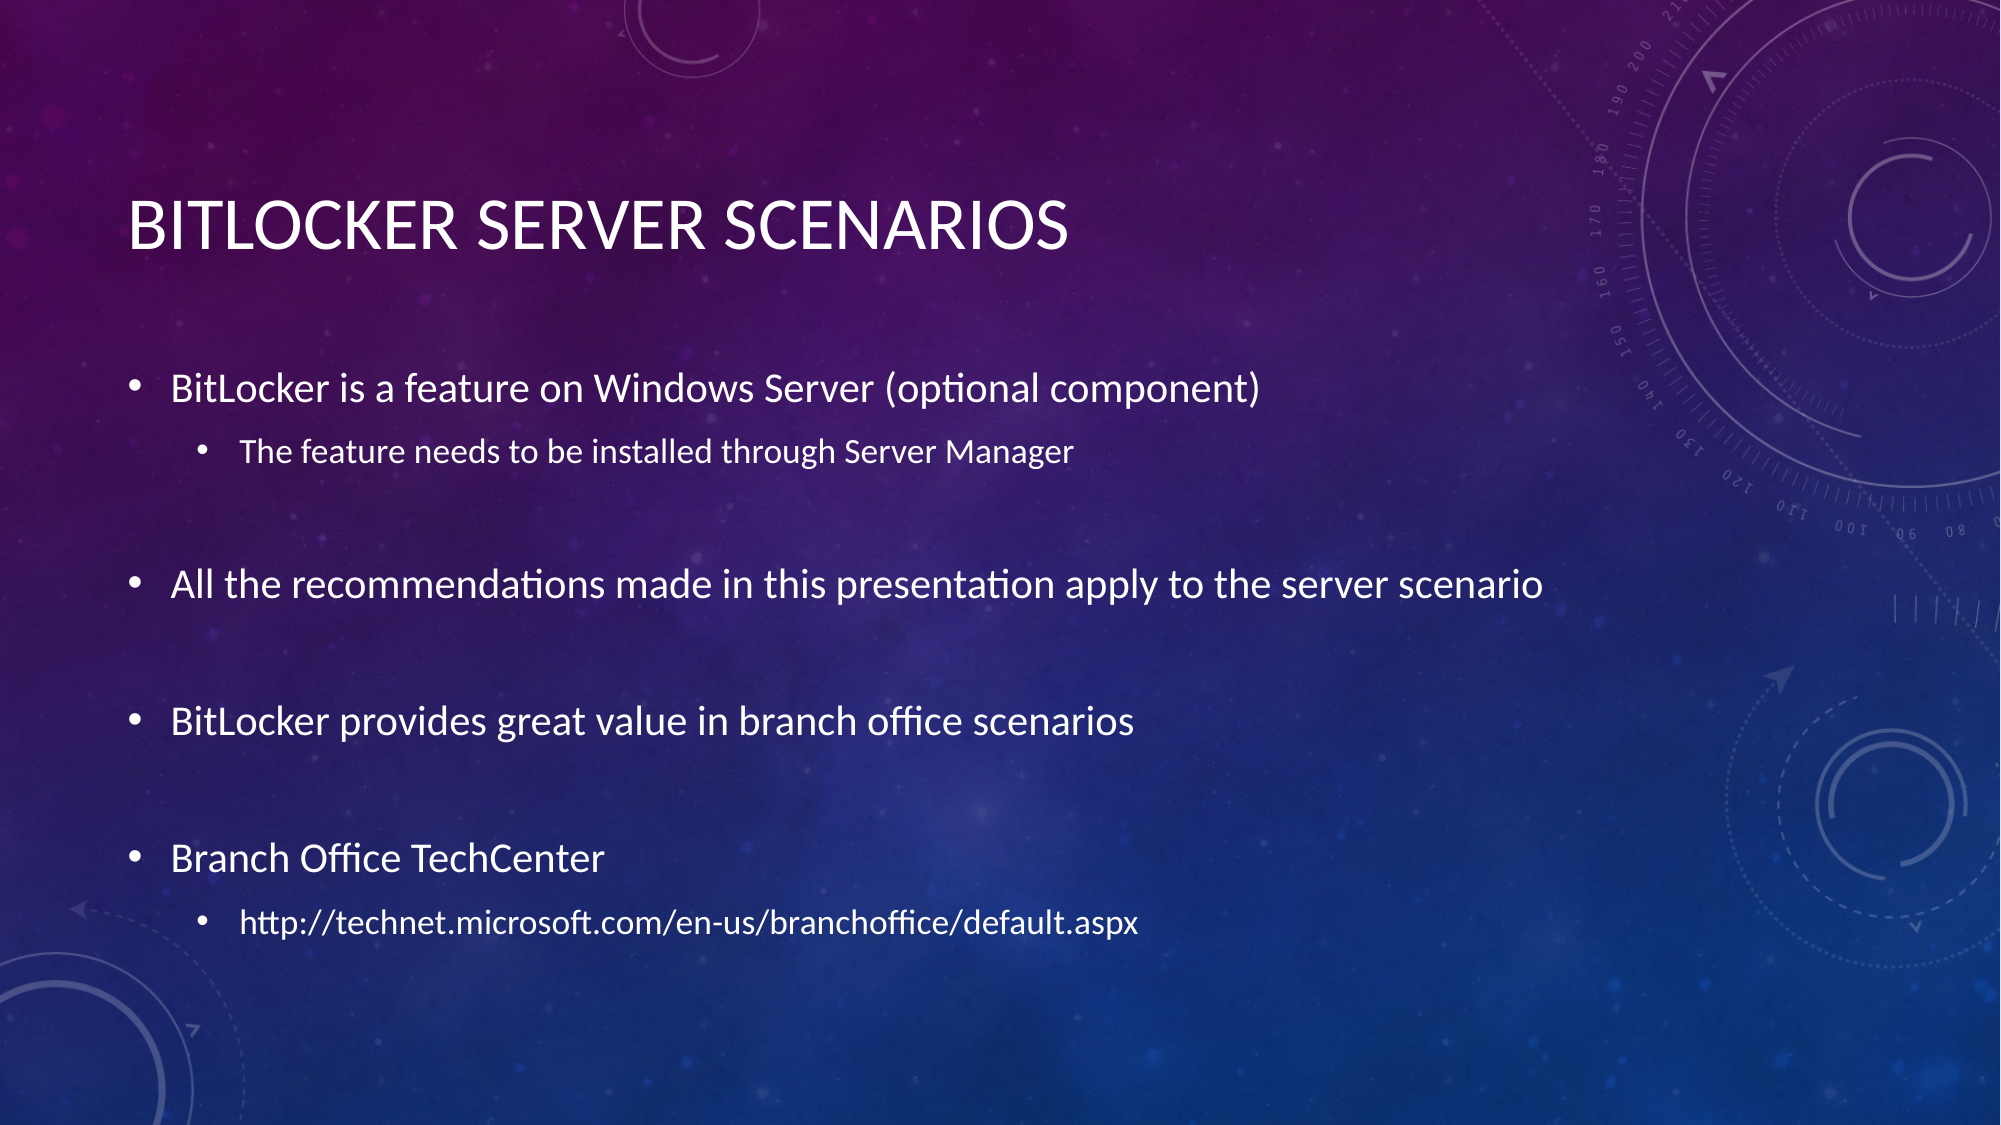

# BitLocker Server Scenarios
BitLocker is a feature on Windows Server (optional component)
The feature needs to be installed through Server Manager

All the recommendations made in this presentation apply to the server scenario

BitLocker provides great value in branch office scenarios

Branch Office TechCenter
http://technet.microsoft.com/en-us/branchoffice/default.aspx